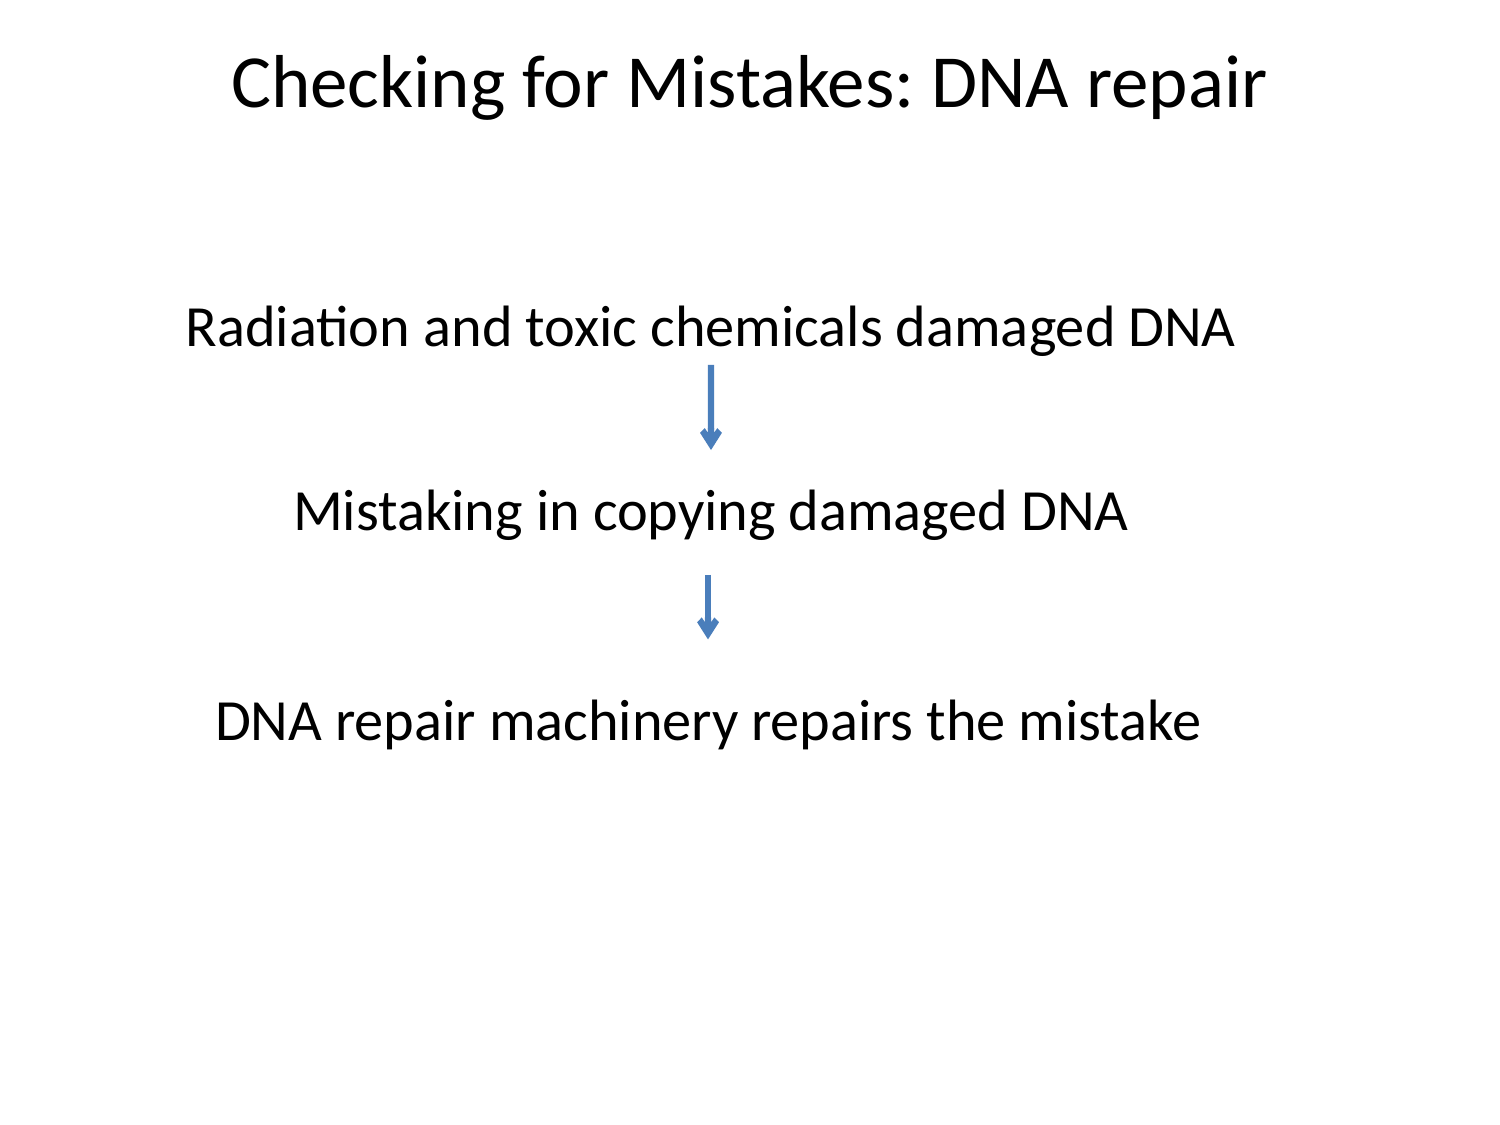

Checking for Mistakes: DNA repair
Radiation and toxic chemicals damaged DNA
Mistaking in copying damaged DNA
DNA repair machinery repairs the mistake